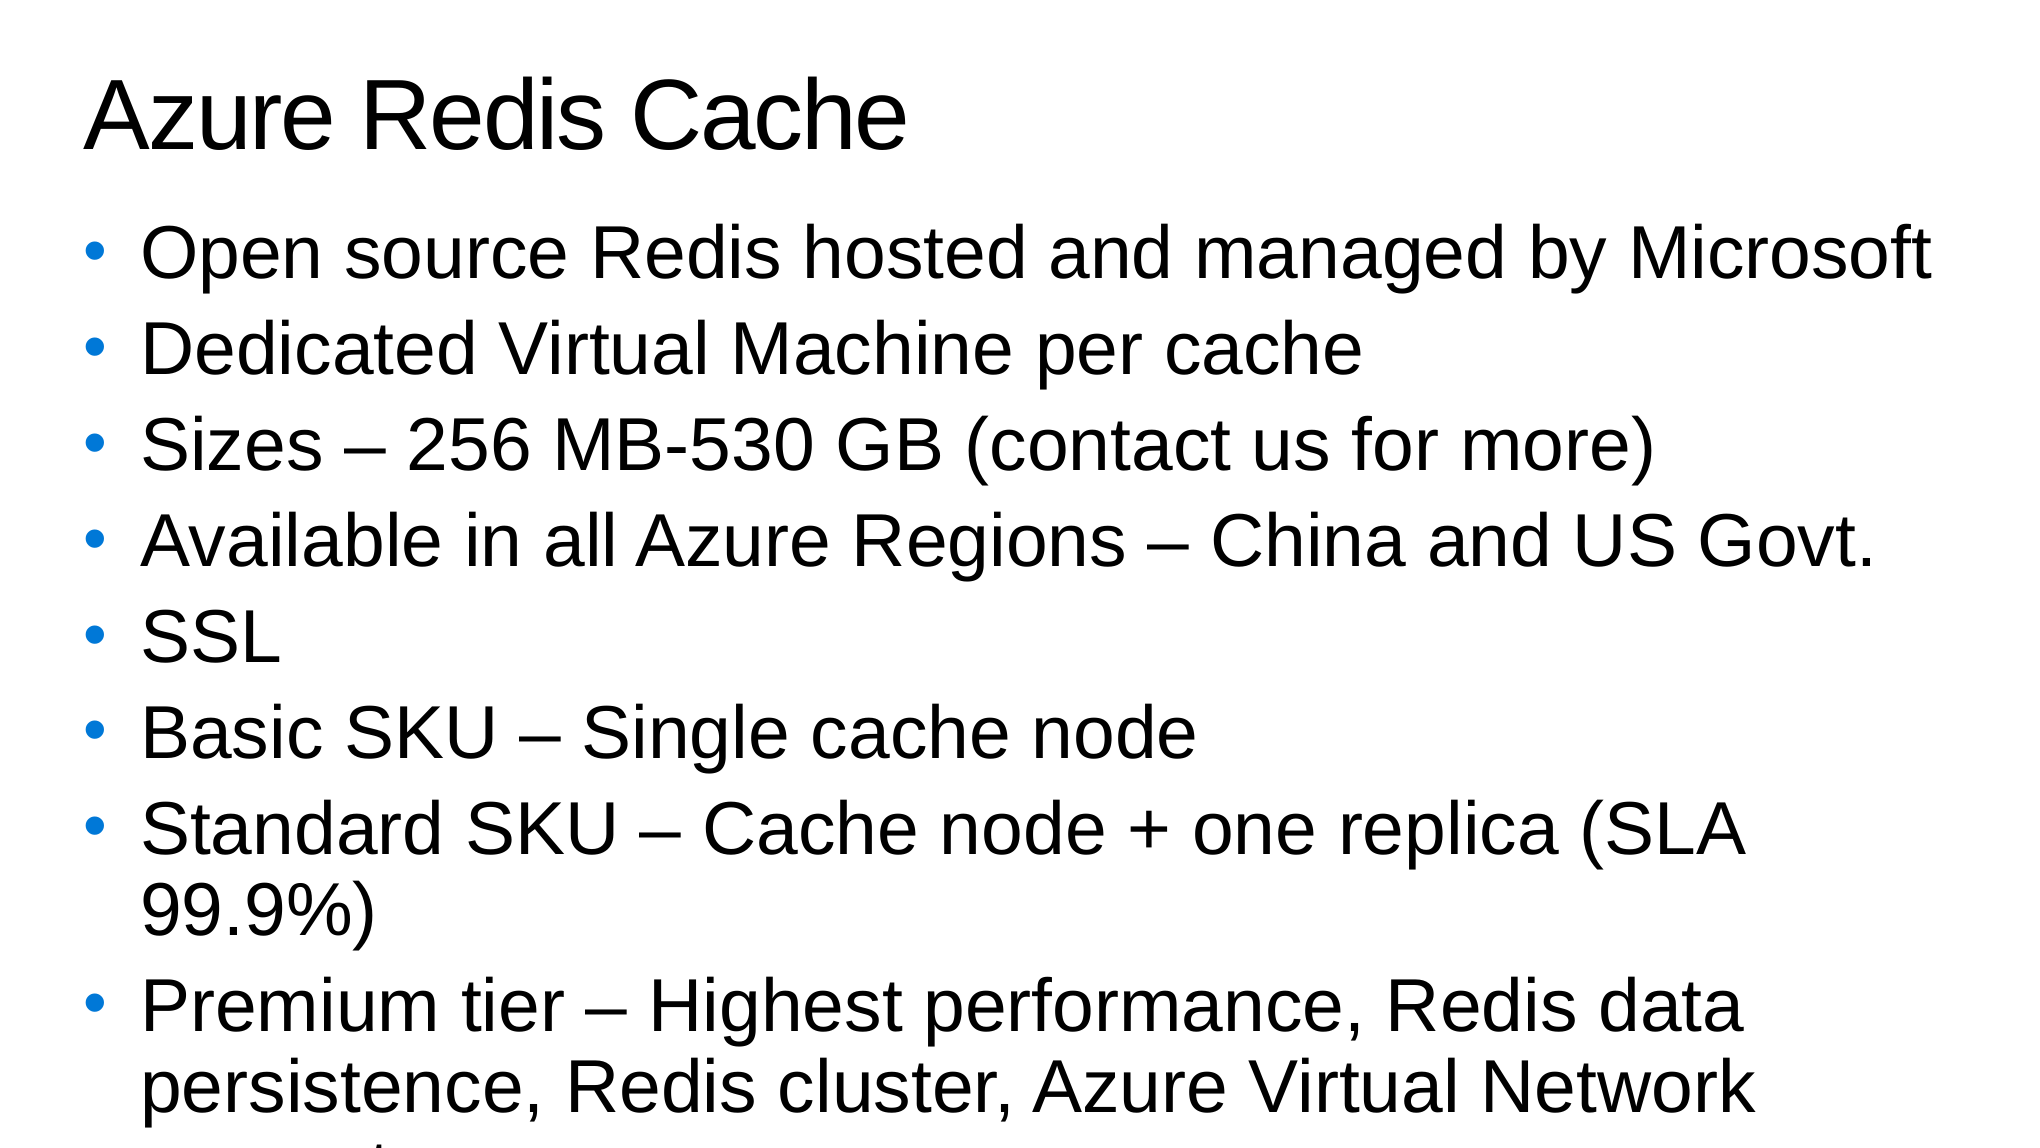

# Azure Redis Cache
Open source Redis hosted and managed by Microsoft
Dedicated Virtual Machine per cache
Sizes – 256 MB-530 GB (contact us for more)
Available in all Azure Regions – China and US Govt.
SSL
Basic SKU – Single cache node
Standard SKU – Cache node + one replica (SLA 99.9%)
Premium tier – Highest performance, Redis data persistence, Redis cluster, Azure Virtual Network support